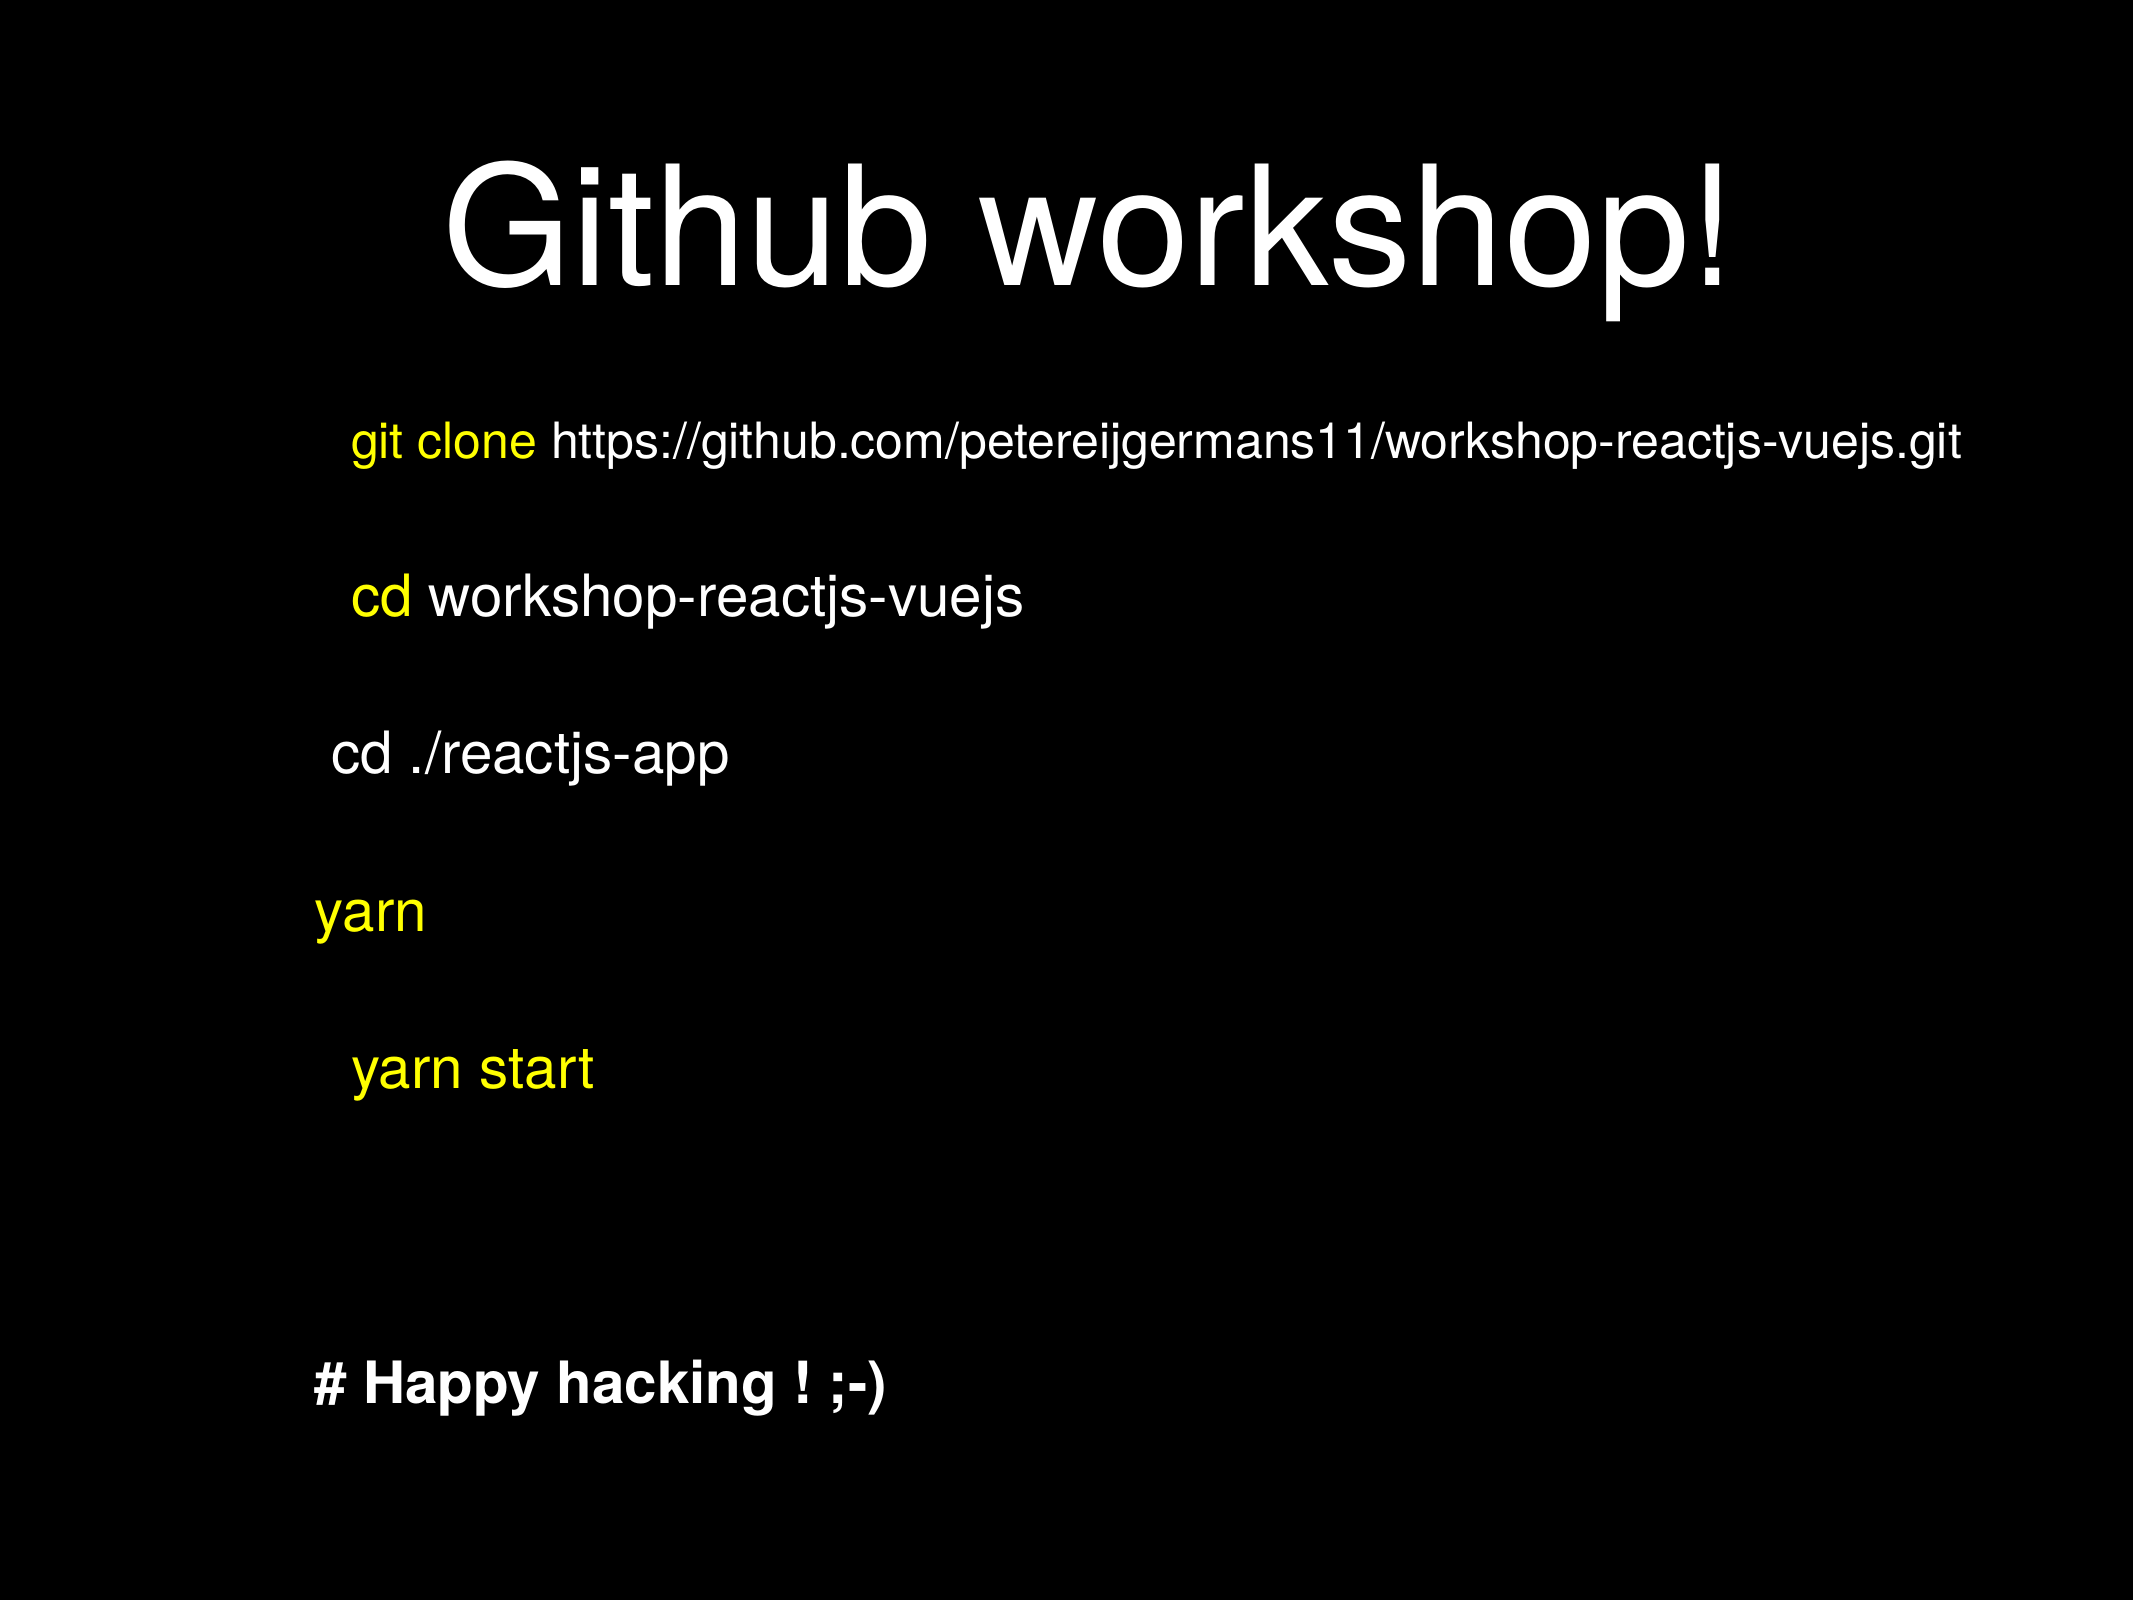

# Github workshop!
	git clone https://github.com/petereijgermans11/workshop-reactjs-vuejs.git
	cd workshop-reactjs-vuejs
        cd ./reactjs-app
       yarn
	yarn start

       # Happy hacking ! ;-)